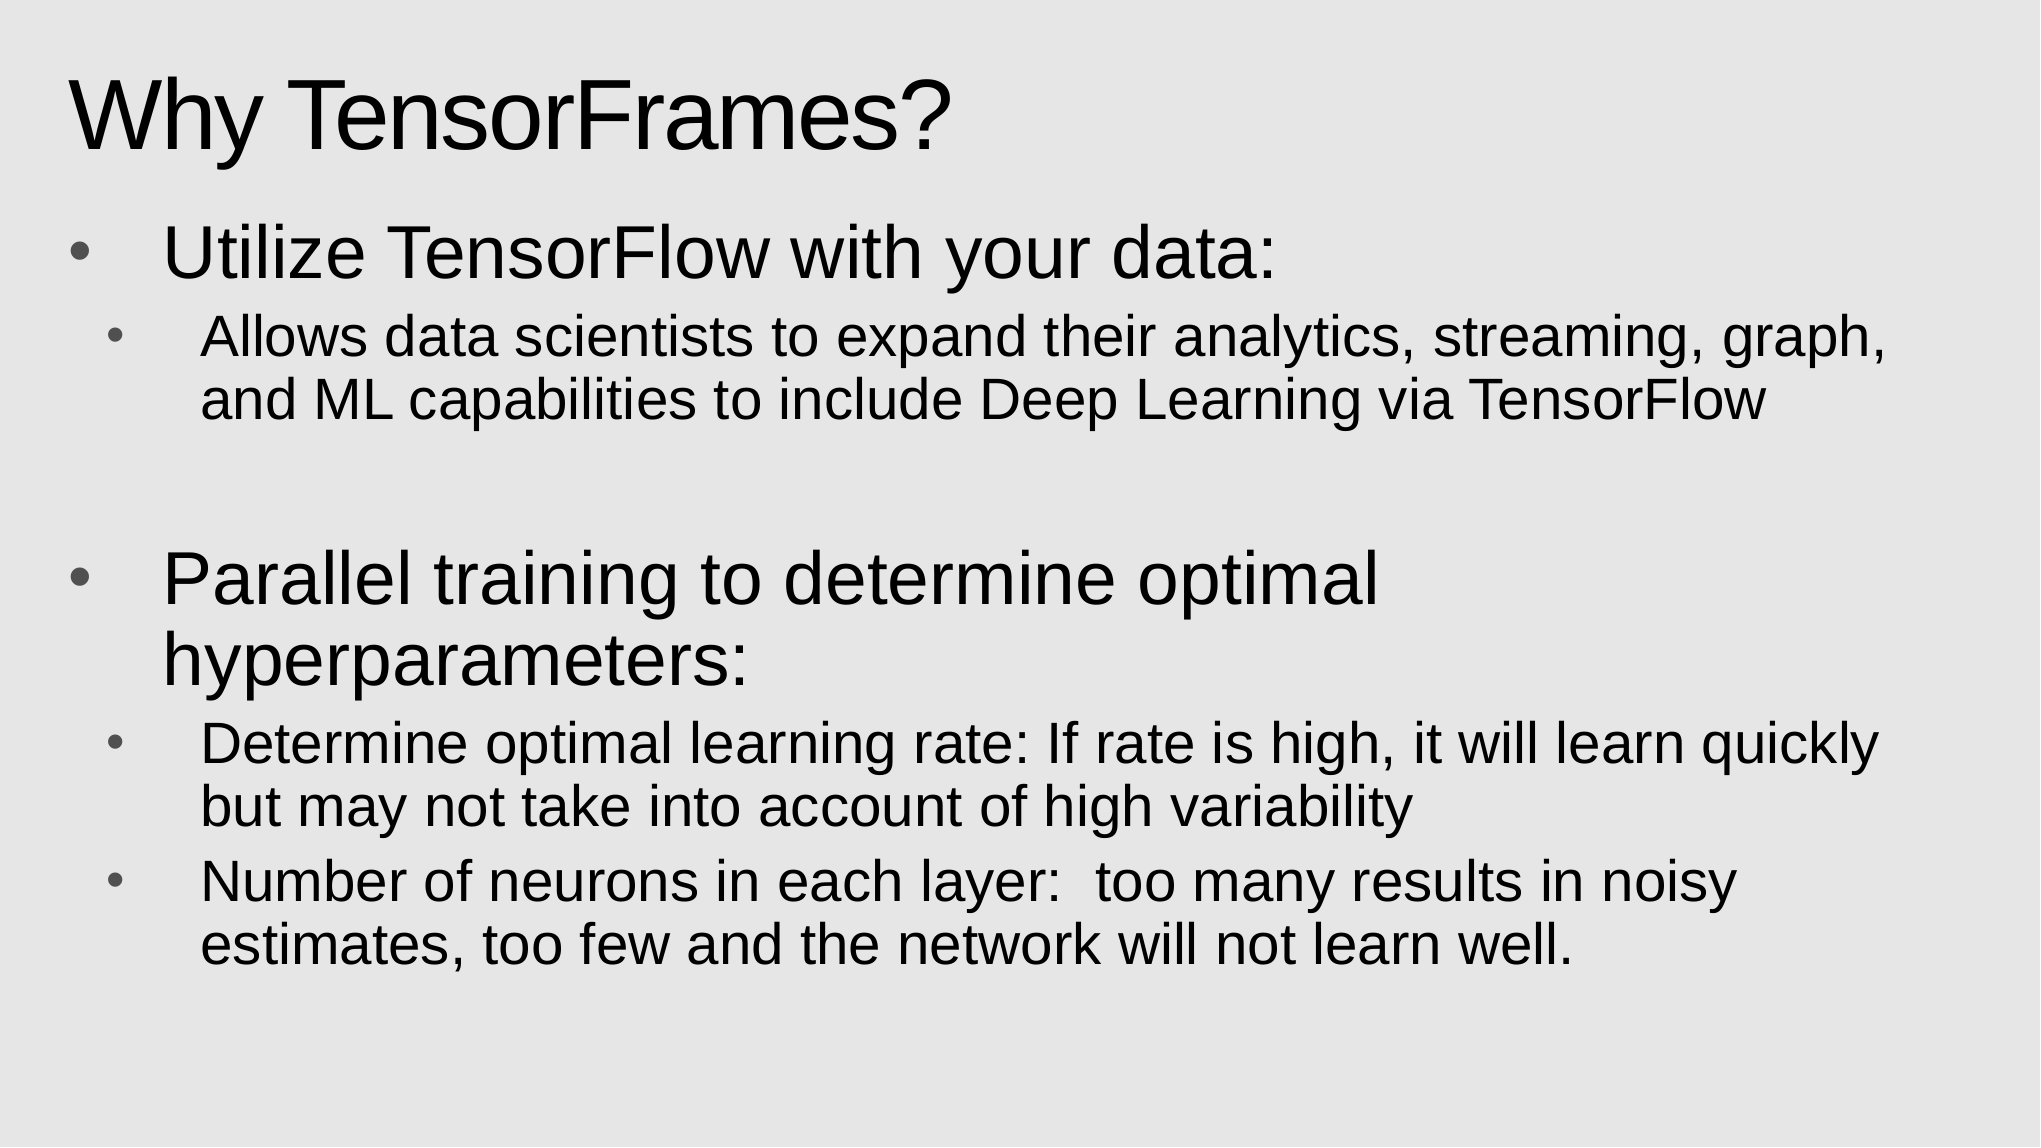

# Why TensorFrames?
Utilize TensorFlow with your data:
Allows data scientists to expand their analytics, streaming, graph, and ML capabilities to include Deep Learning via TensorFlow

Parallel training to determine optimal hyperparameters:
Determine optimal learning rate: If rate is high, it will learn quickly but may not take into account of high variability
Number of neurons in each layer:  too many results in noisy estimates, too few and the network will not learn well.